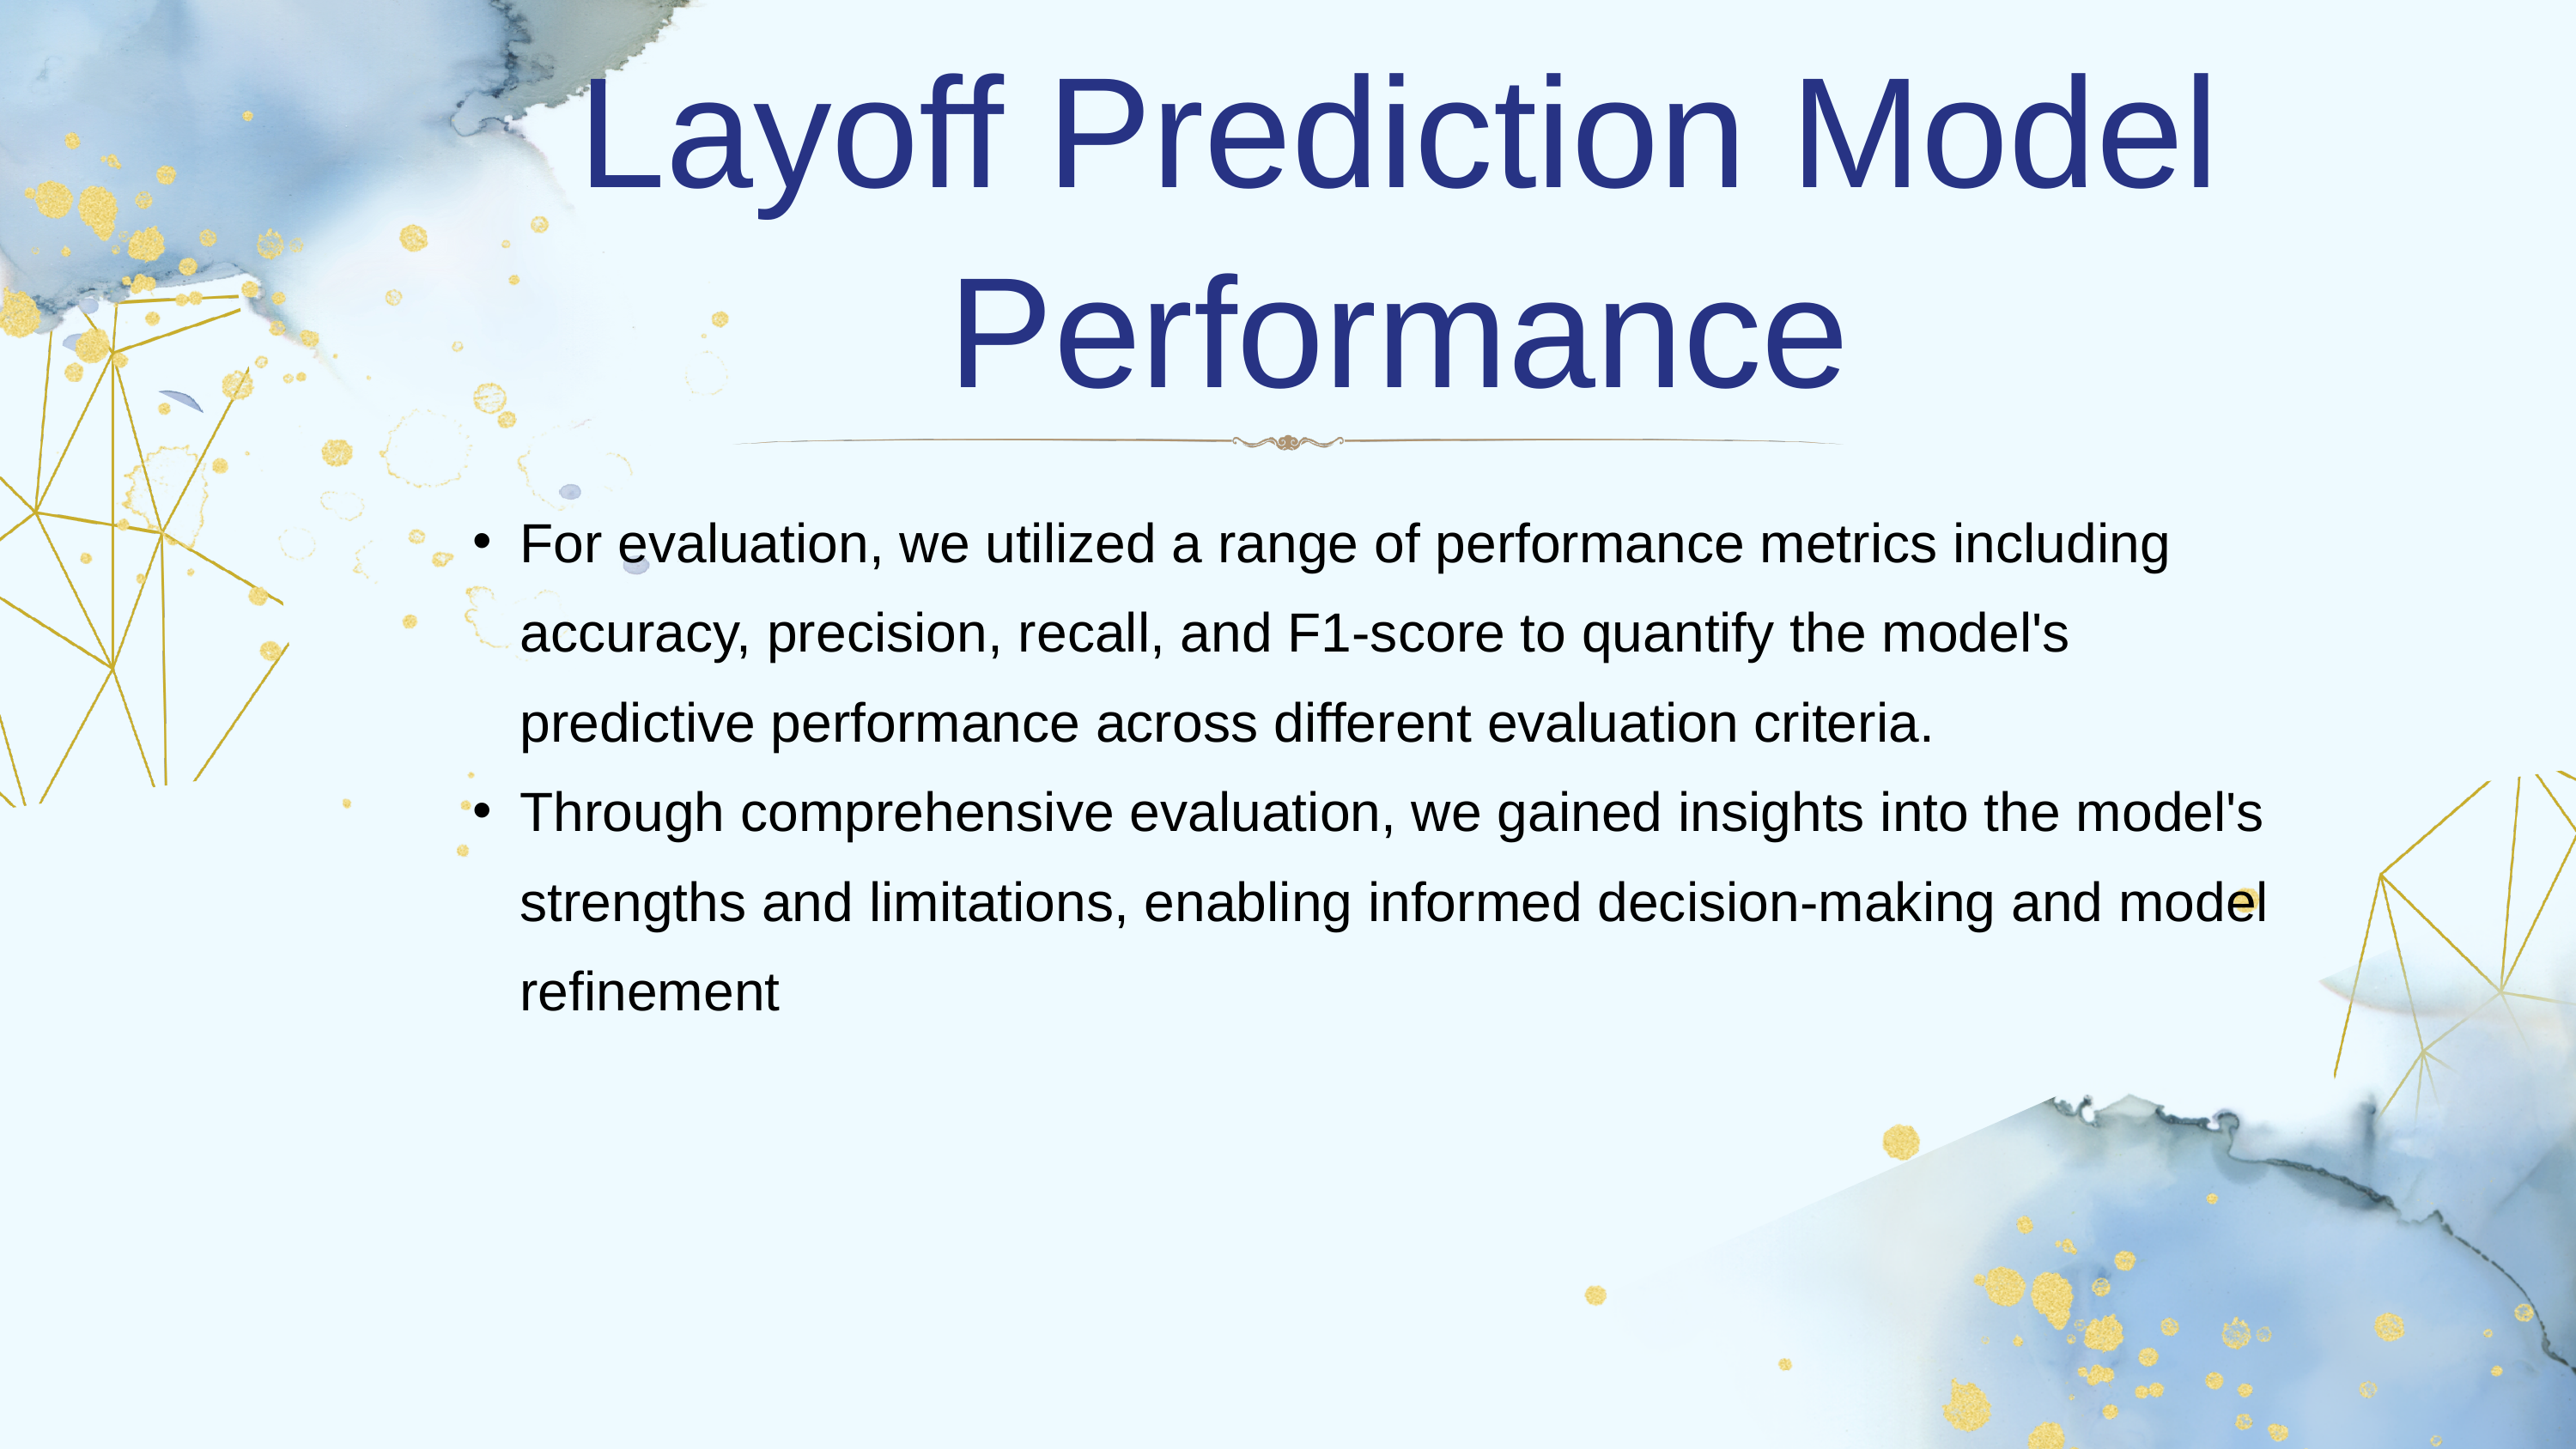

Layoff Prediction Model Performance

For evaluation, we utilized a range of performance metrics including accuracy, precision, recall, and F1-score to quantify the model's predictive performance across different evaluation criteria.
Through comprehensive evaluation, we gained insights into the model's strengths and limitations, enabling informed decision-making and model refinement